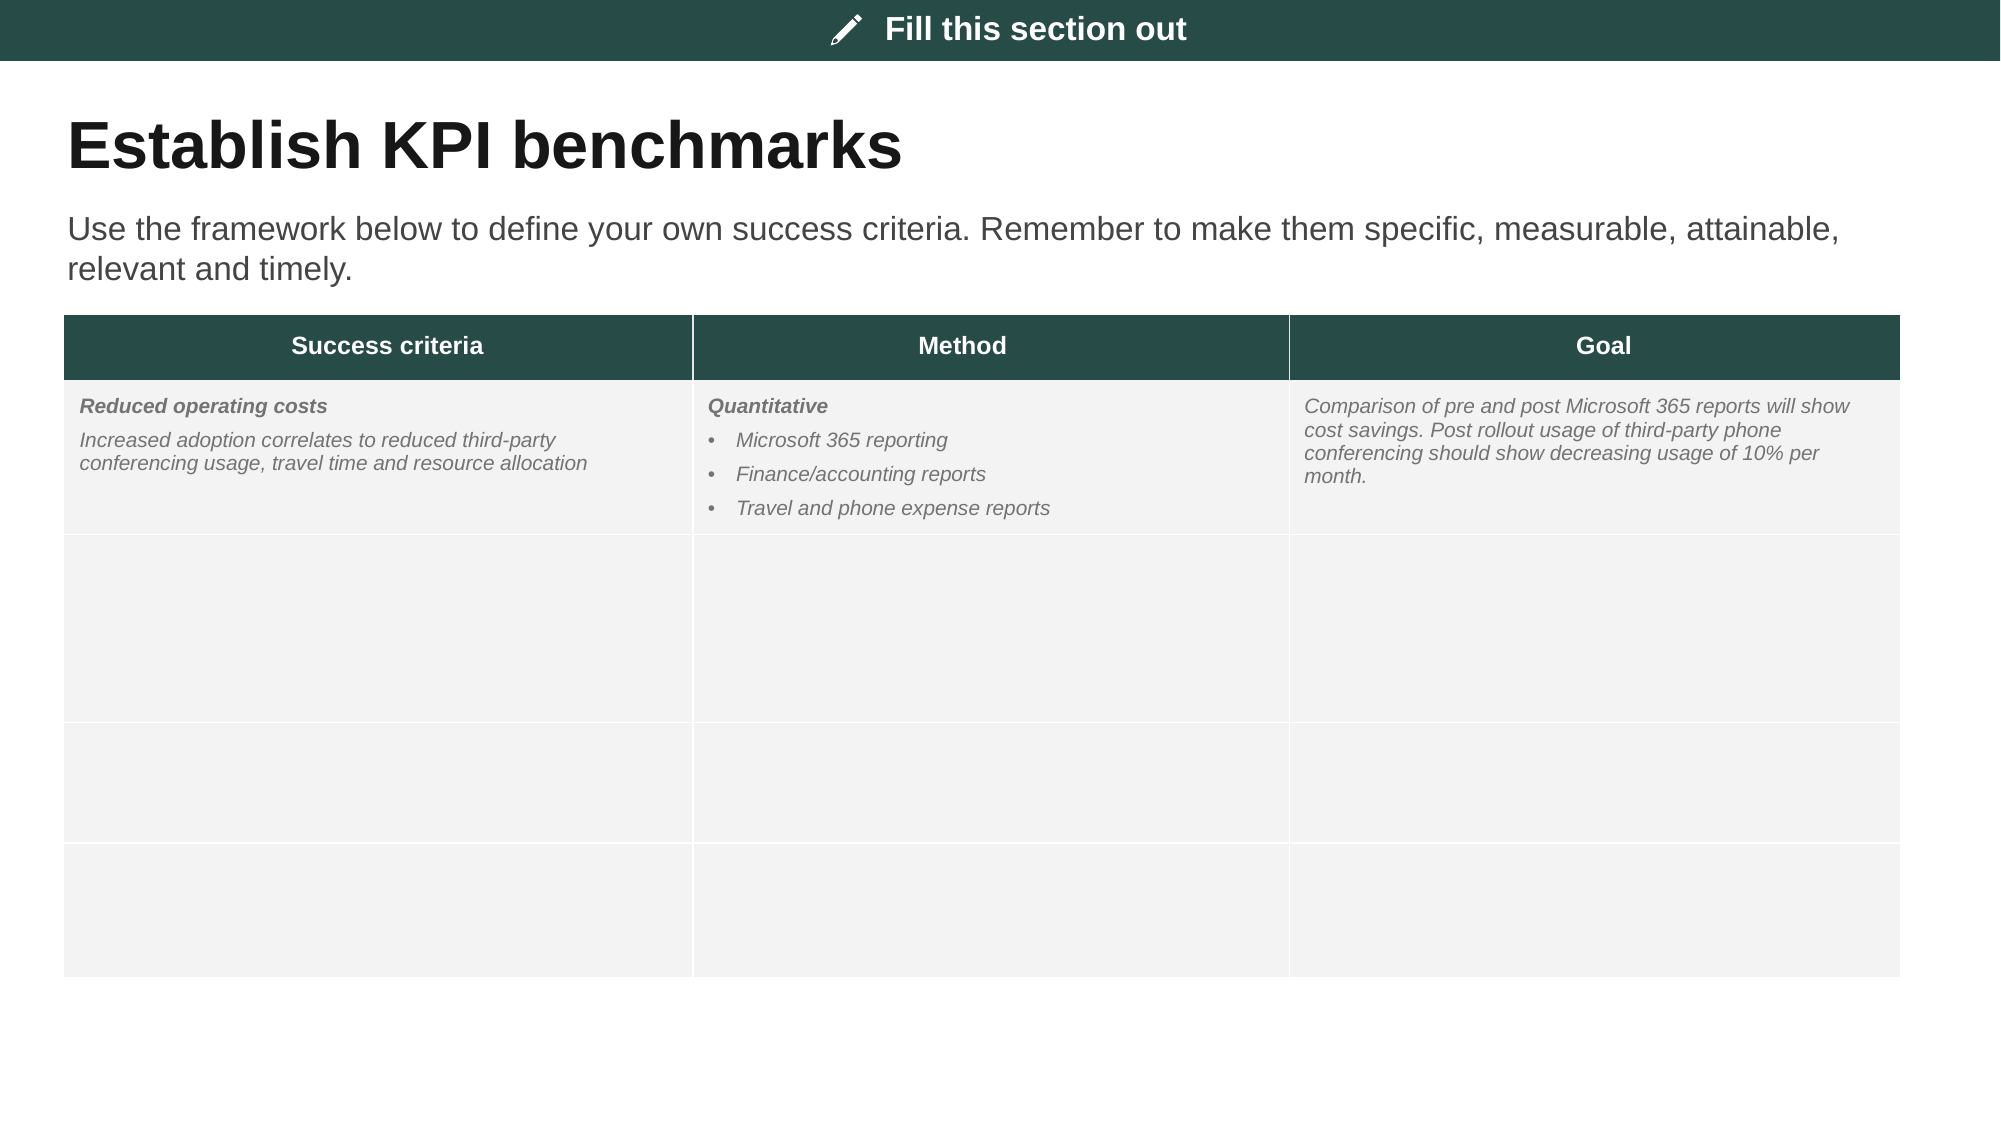

Establish KPI benchmarks
Use the framework below to define your own success criteria. Remember to make them specific, measurable, attainable, relevant and timely.
|  |  |  |
| --- | --- | --- |
| Reduced operating costs Increased adoption correlates to reduced third-party conferencing usage, travel time and resource allocation | Quantitative Microsoft 365 reporting Finance/accounting reports Travel and phone expense reports | Comparison of pre and post Microsoft 365 reports will show cost savings. Post rollout usage of third-party phone conferencing should show decreasing usage of 10% per month. |
|  |  |  |
|  |  |  |
|  |  |  |
Success criteria
Method
Goal